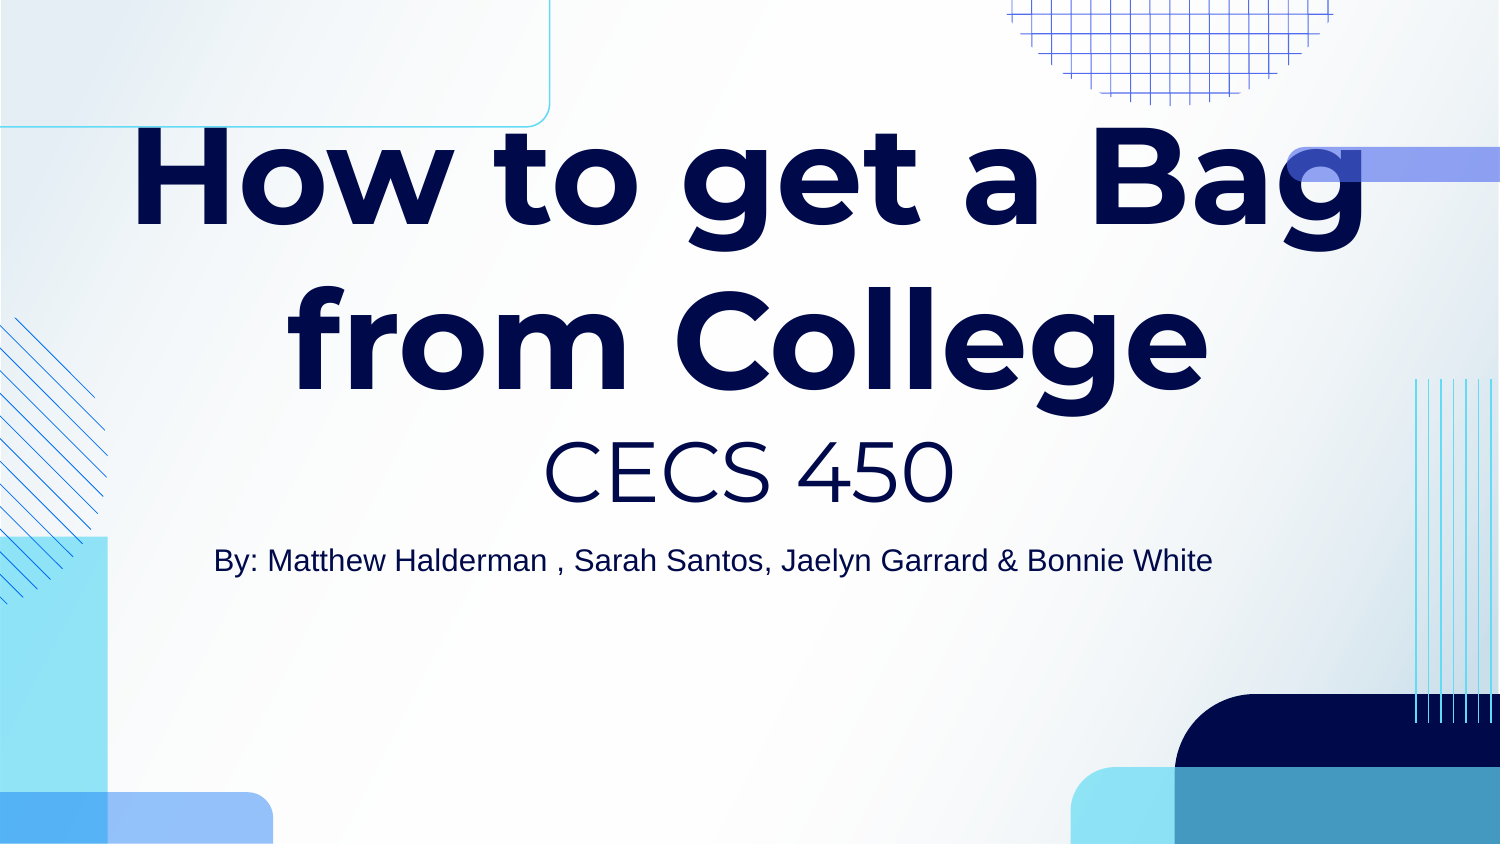

# How to get a Bag from College
CECS 450

By: Matthew Halderman , Sarah Santos, Jaelyn Garrard & Bonnie White